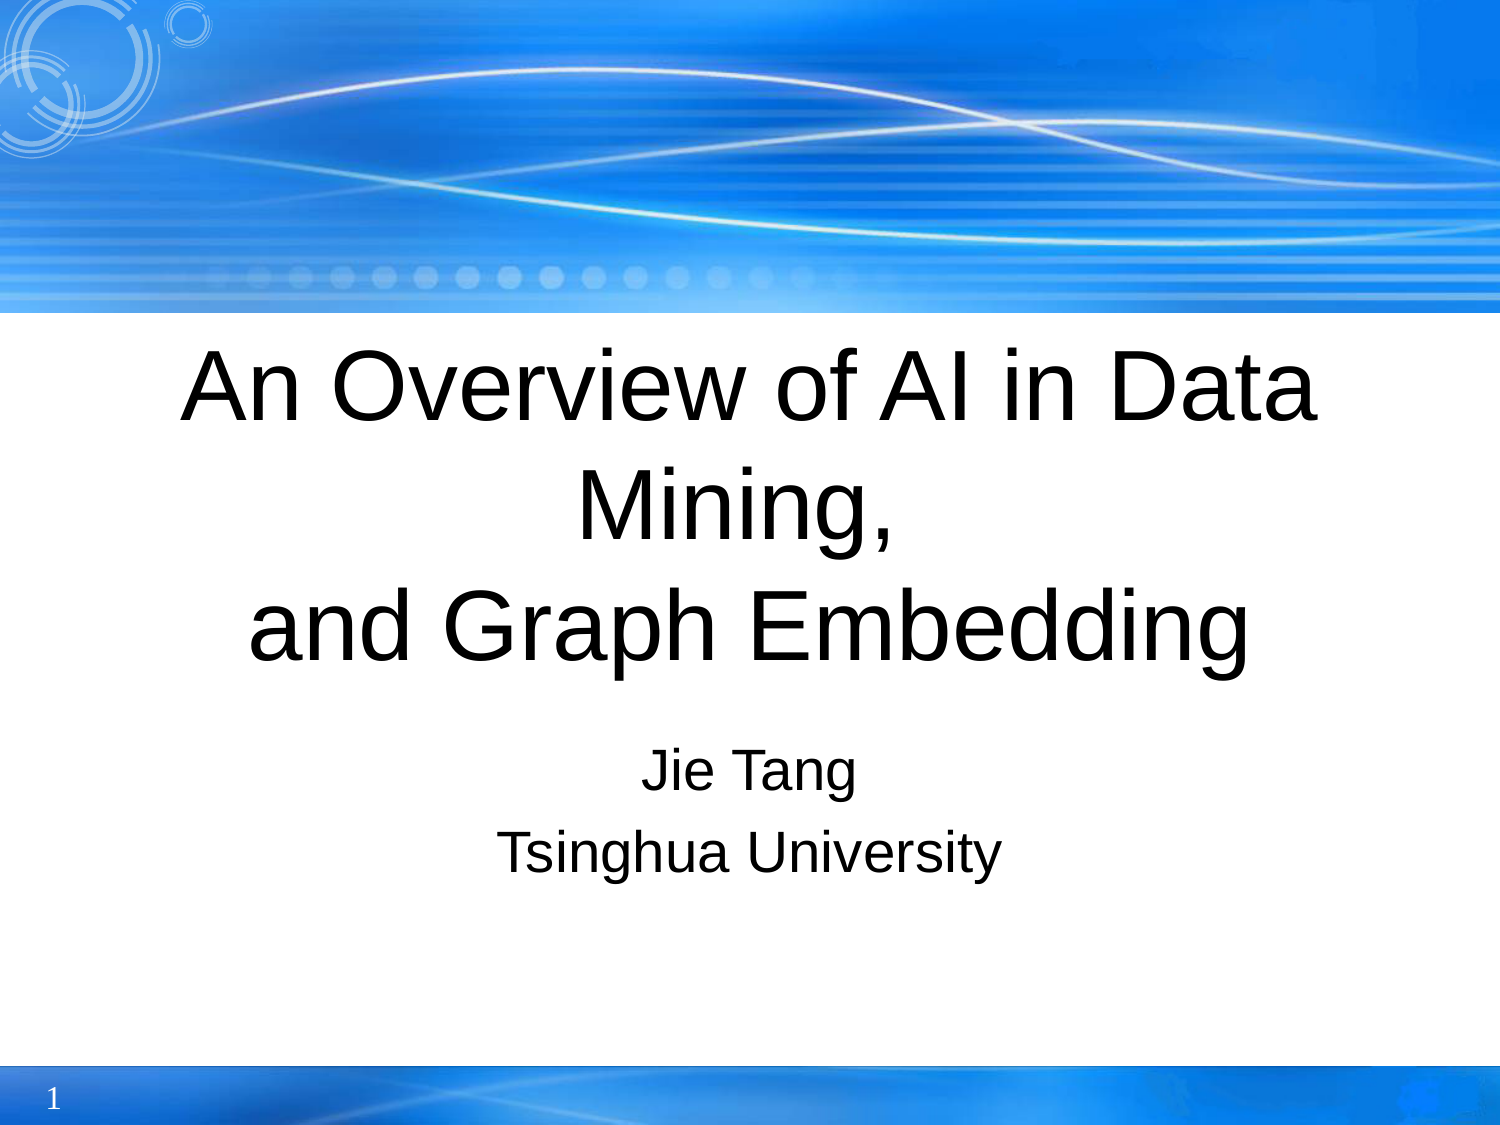

# An Overview of AI in Data Mining, and Graph Embedding
Jie Tang
Tsinghua University